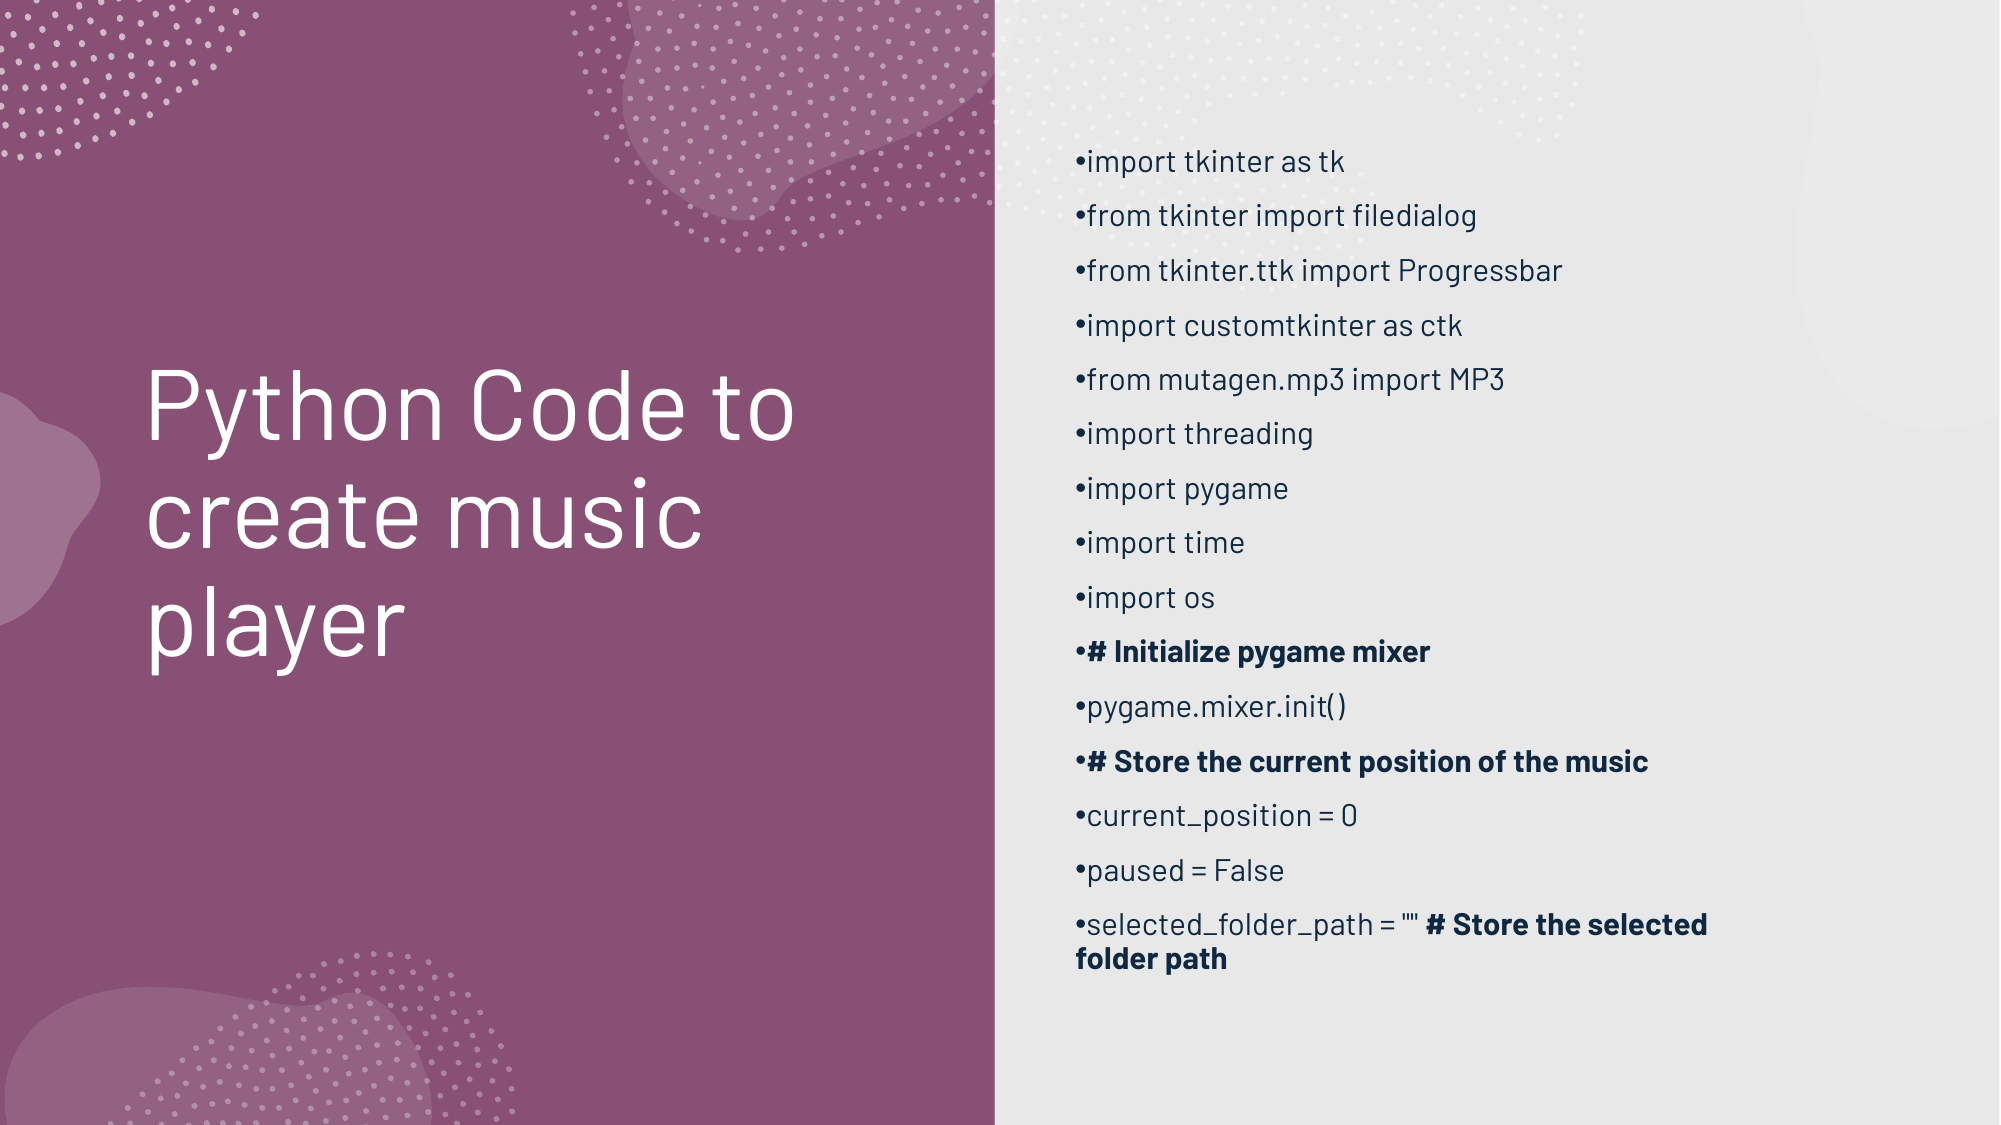

import tkinter as tk
from tkinter import filedialog
from tkinter.ttk import Progressbar
import customtkinter as ctk
from mutagen.mp3 import MP3
import threading
import pygame
import time
import os
# Initialize pygame mixer
pygame.mixer.init()
# Store the current position of the music
current_position = 0
paused = False
selected_folder_path = "" # Store the selected folder path

# Python Code to create music player